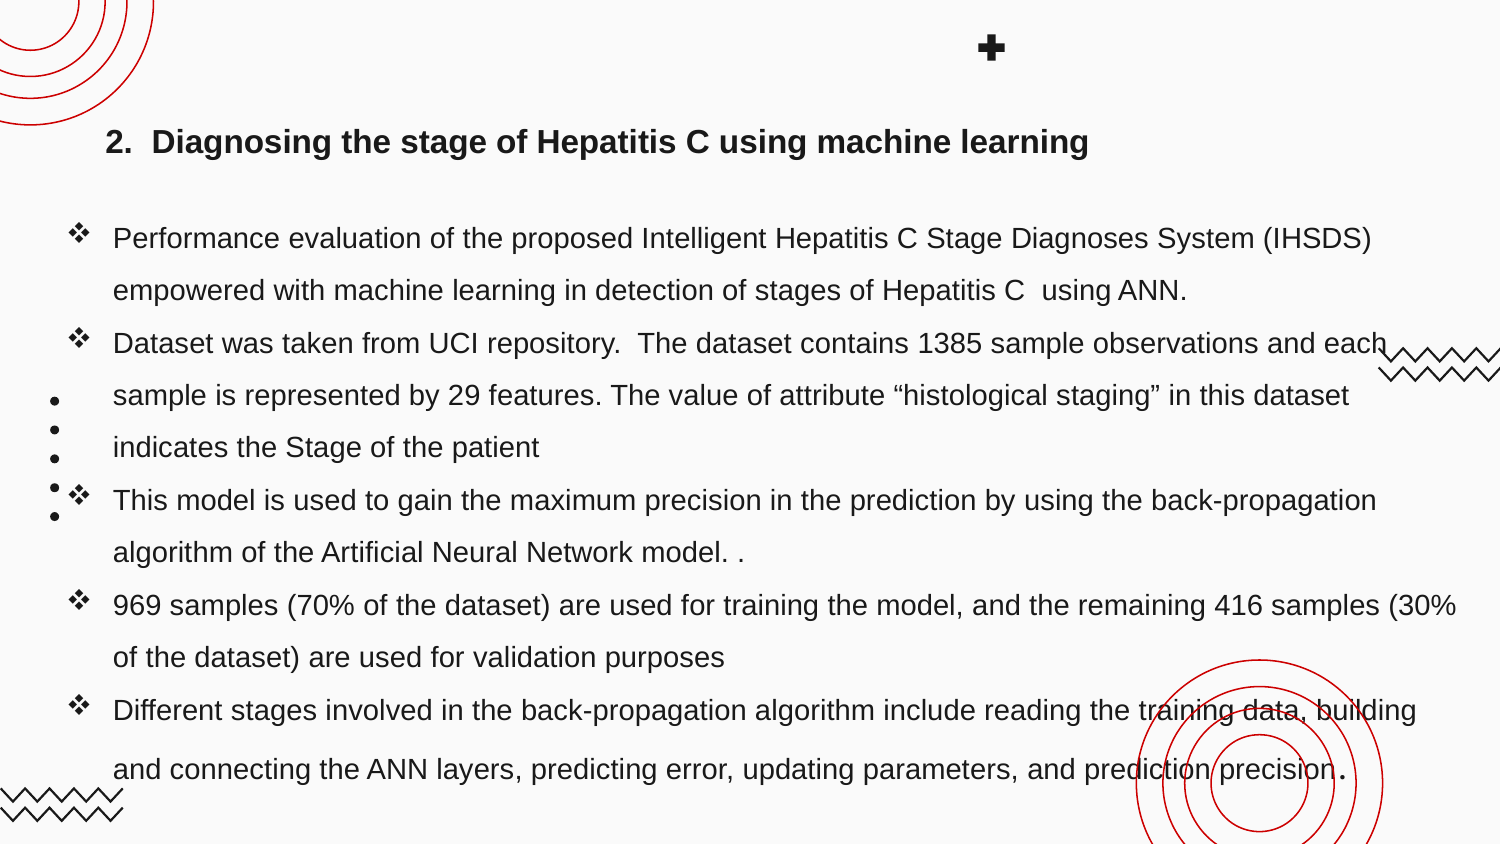

# 2.  Diagnosing the stage of Hepatitis C using machine learning
Performance evaluation of the proposed Intelligent Hepatitis C Stage Diagnoses System (IHSDS) empowered with machine learning in detection of stages of Hepatitis C  using ANN.
Dataset was taken from UCI repository.  The dataset contains 1385 sample observations and each sample is represented by 29 features. The value of attribute “histological staging” in this dataset indicates the Stage of the patient
This model is used to gain the maximum precision in the prediction by using the back-propagation algorithm of the Artificial Neural Network model. .
969 samples (70% of the dataset) are used for training the model, and the remaining 416 samples (30% of the dataset) are used for validation purposes
Different stages involved in the back-propagation algorithm include reading the training data, building and connecting the ANN layers, predicting error, updating parameters, and prediction precision.